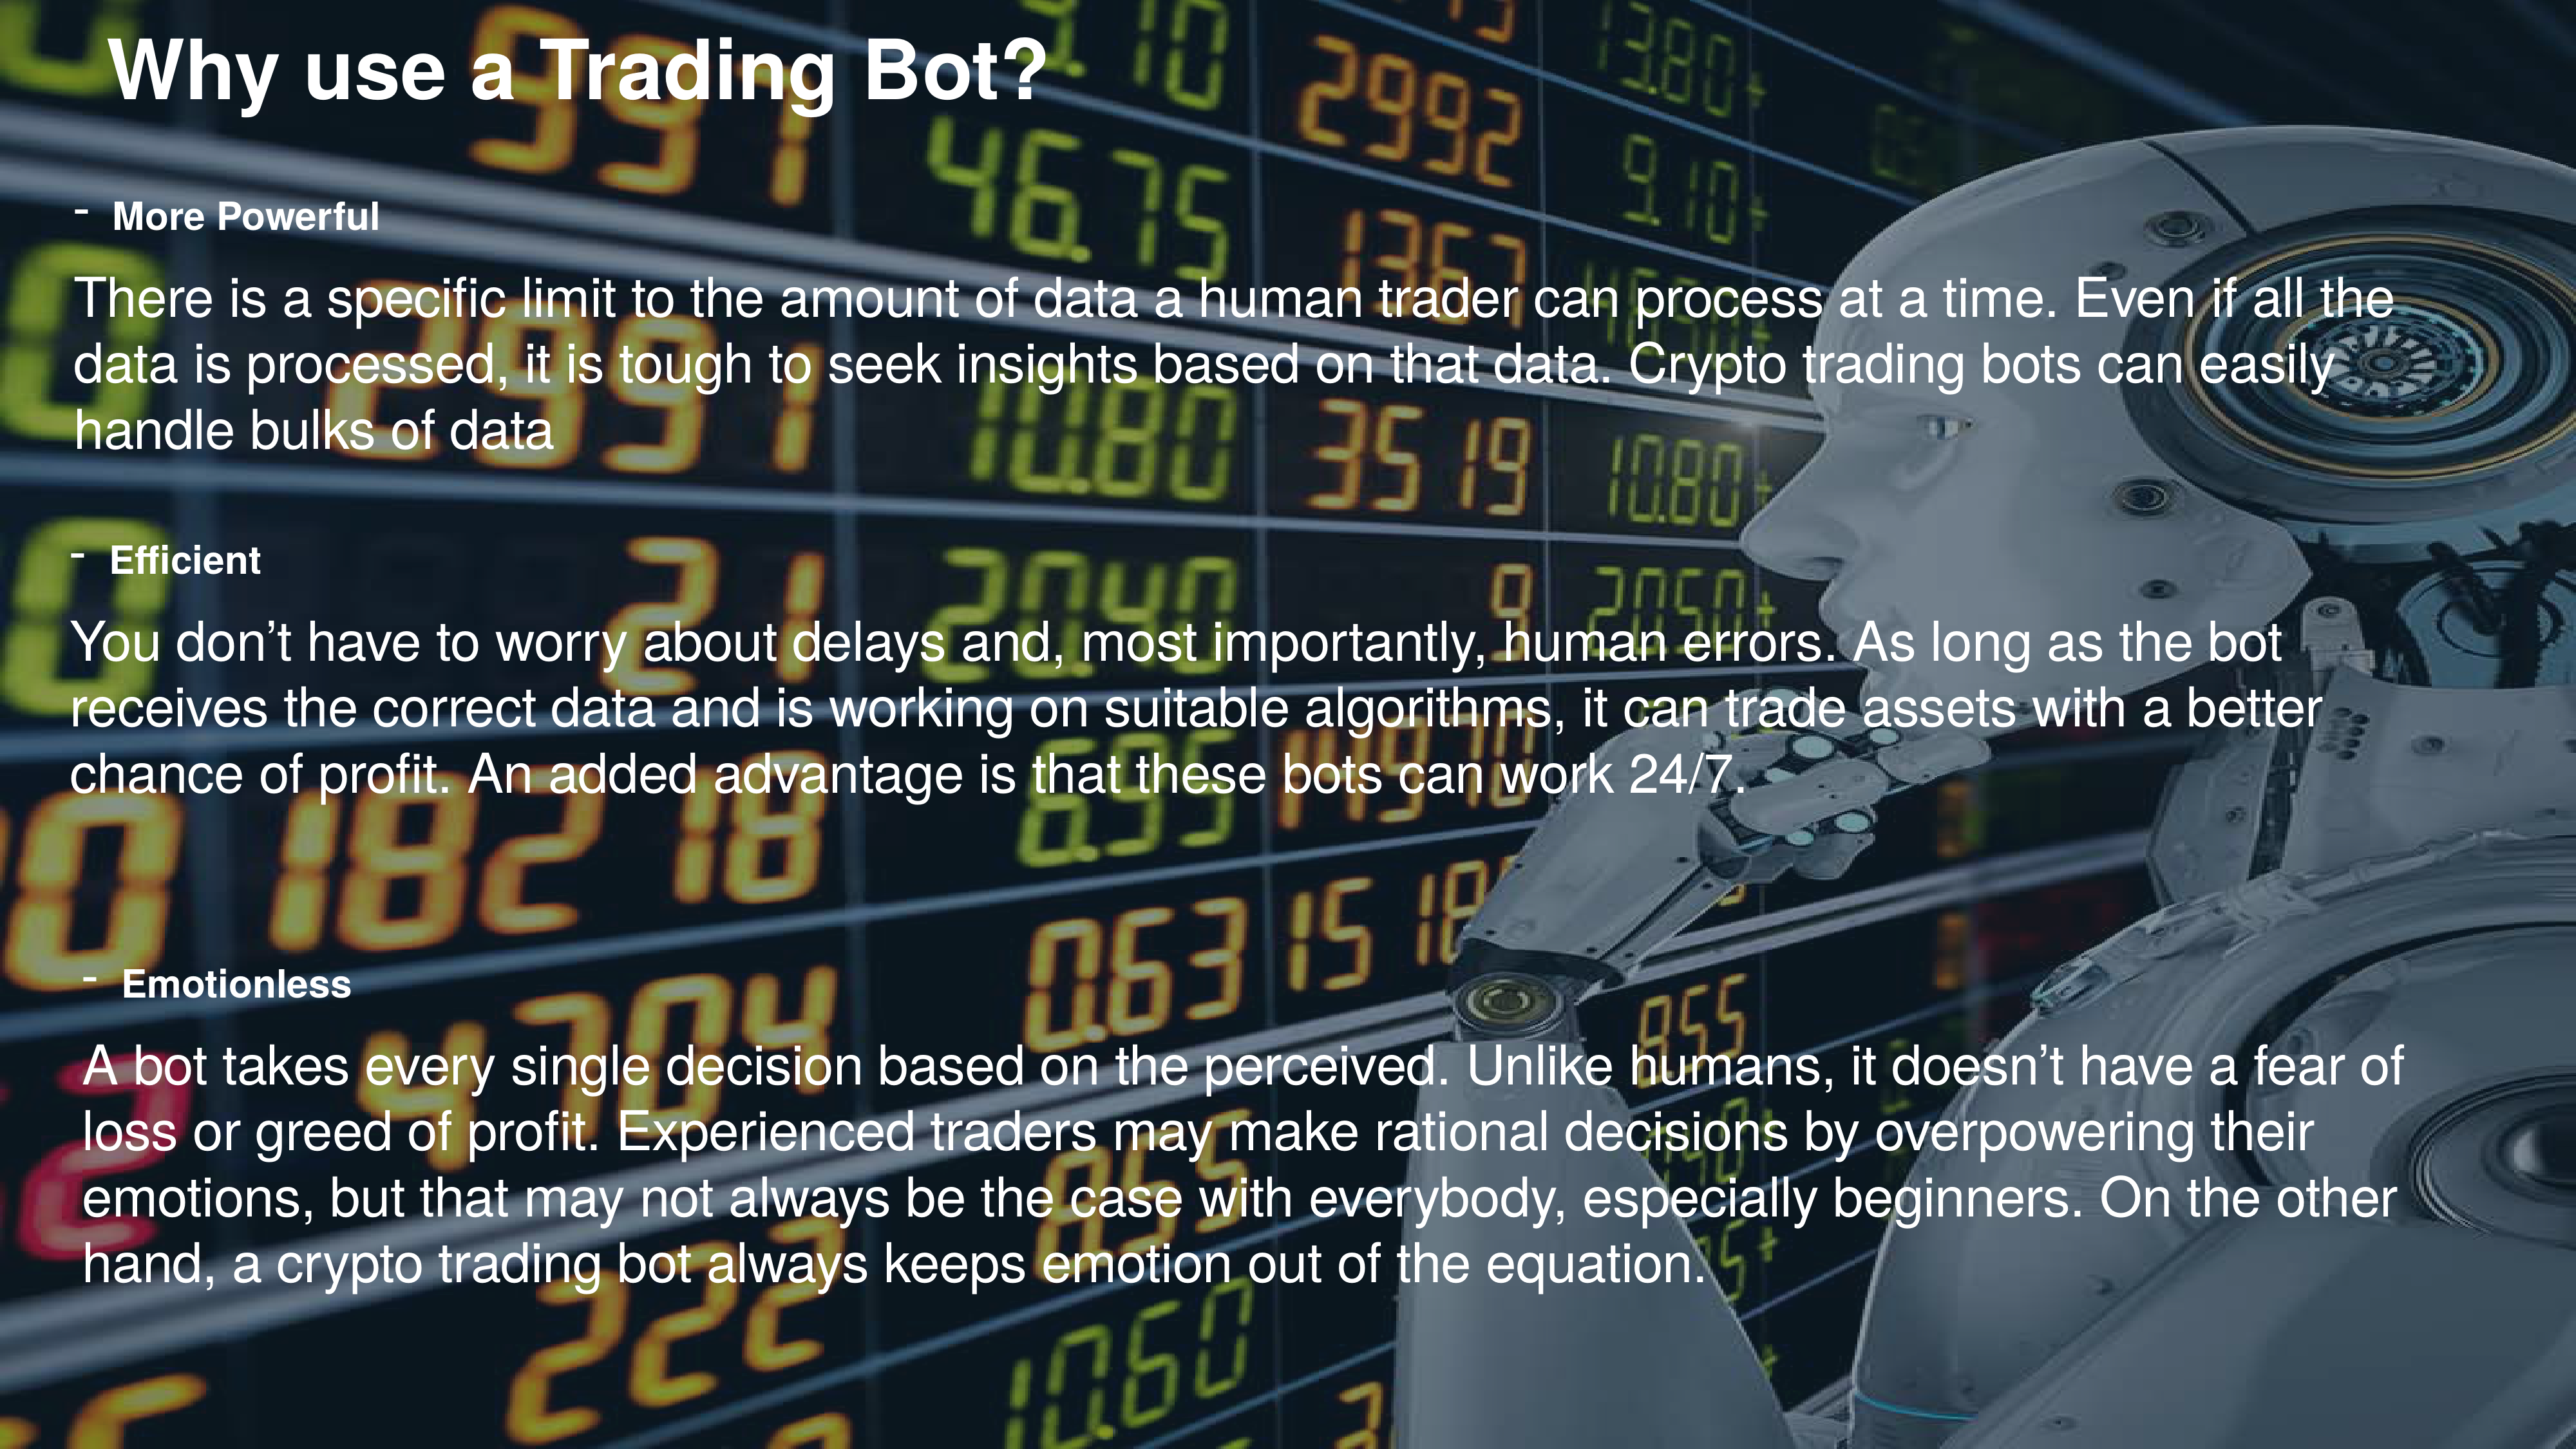

Why use a Trading Bot?
More Powerful
There is a specific limit to the amount of data a human trader can process at a time. Even if all the data is processed, it is tough to seek insights based on that data. Crypto trading bots can easily handle bulks of data
Efficient
You don’t have to worry about delays and, most importantly, human errors. As long as the bot receives the correct data and is working on suitable algorithms, it can trade assets with a better chance of profit. An added advantage is that these bots can work 24/7.
Emotionless
A bot takes every single decision based on the perceived. Unlike humans, it doesn’t have a fear of loss or greed of profit. Experienced traders may make rational decisions by overpowering their emotions, but that may not always be the case with everybody, especially beginners. On the other hand, a crypto trading bot always keeps emotion out of the equation.